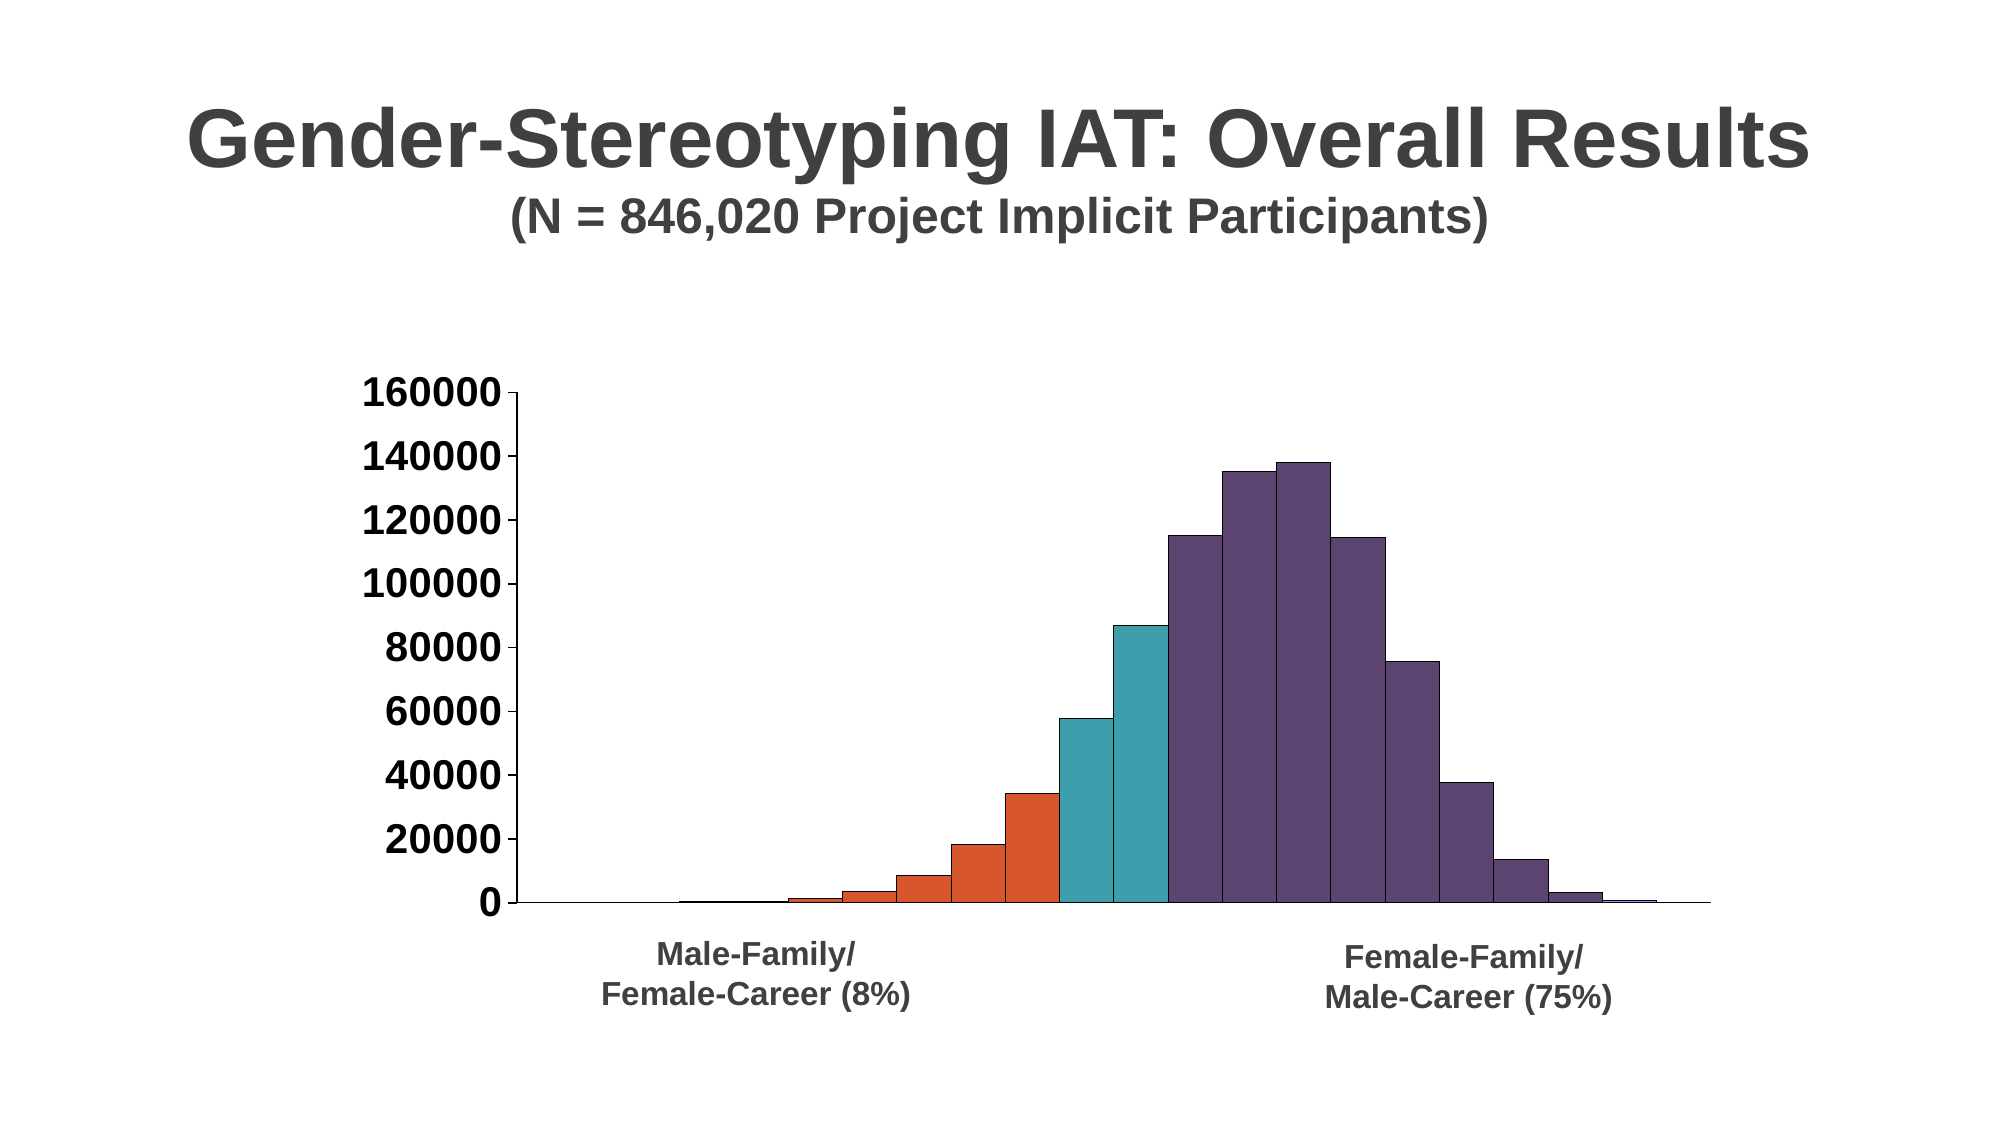

Gender-Stereotyping IAT: Overall Results
(N = 846,020 Project Implicit Participants)

### Chart

| Category | 153 |
|---|---|
|  | 153.0 |
| -1.5 | 133.0 |
|  | 178.0 |
| -1.2 | 286.0 |
|  | 534.0 |
| -0.9 | 1385.0 |
|  | 3556.0 |
| -0.6 | 8429.0 |
|  | 18139.0 |
| -0.3 | 34296.0 |
|  | 57795.0 |
|  | 87086.0 |
| 0.3 | 115042.0 |
|  | 135282.0 |
| 0.6 | 138173.0 |
|  | 114578.0 |
| 0.9 | 75741.0 |
|  | 37799.0 |
| 1.2 | 13423.0 |
|  | 3237.0 |
| 1.5 | 596.0 |
|  | 179.0 |
Male-Family/
Female-Career (8%)
Female-Family/
Male-Career (75%)